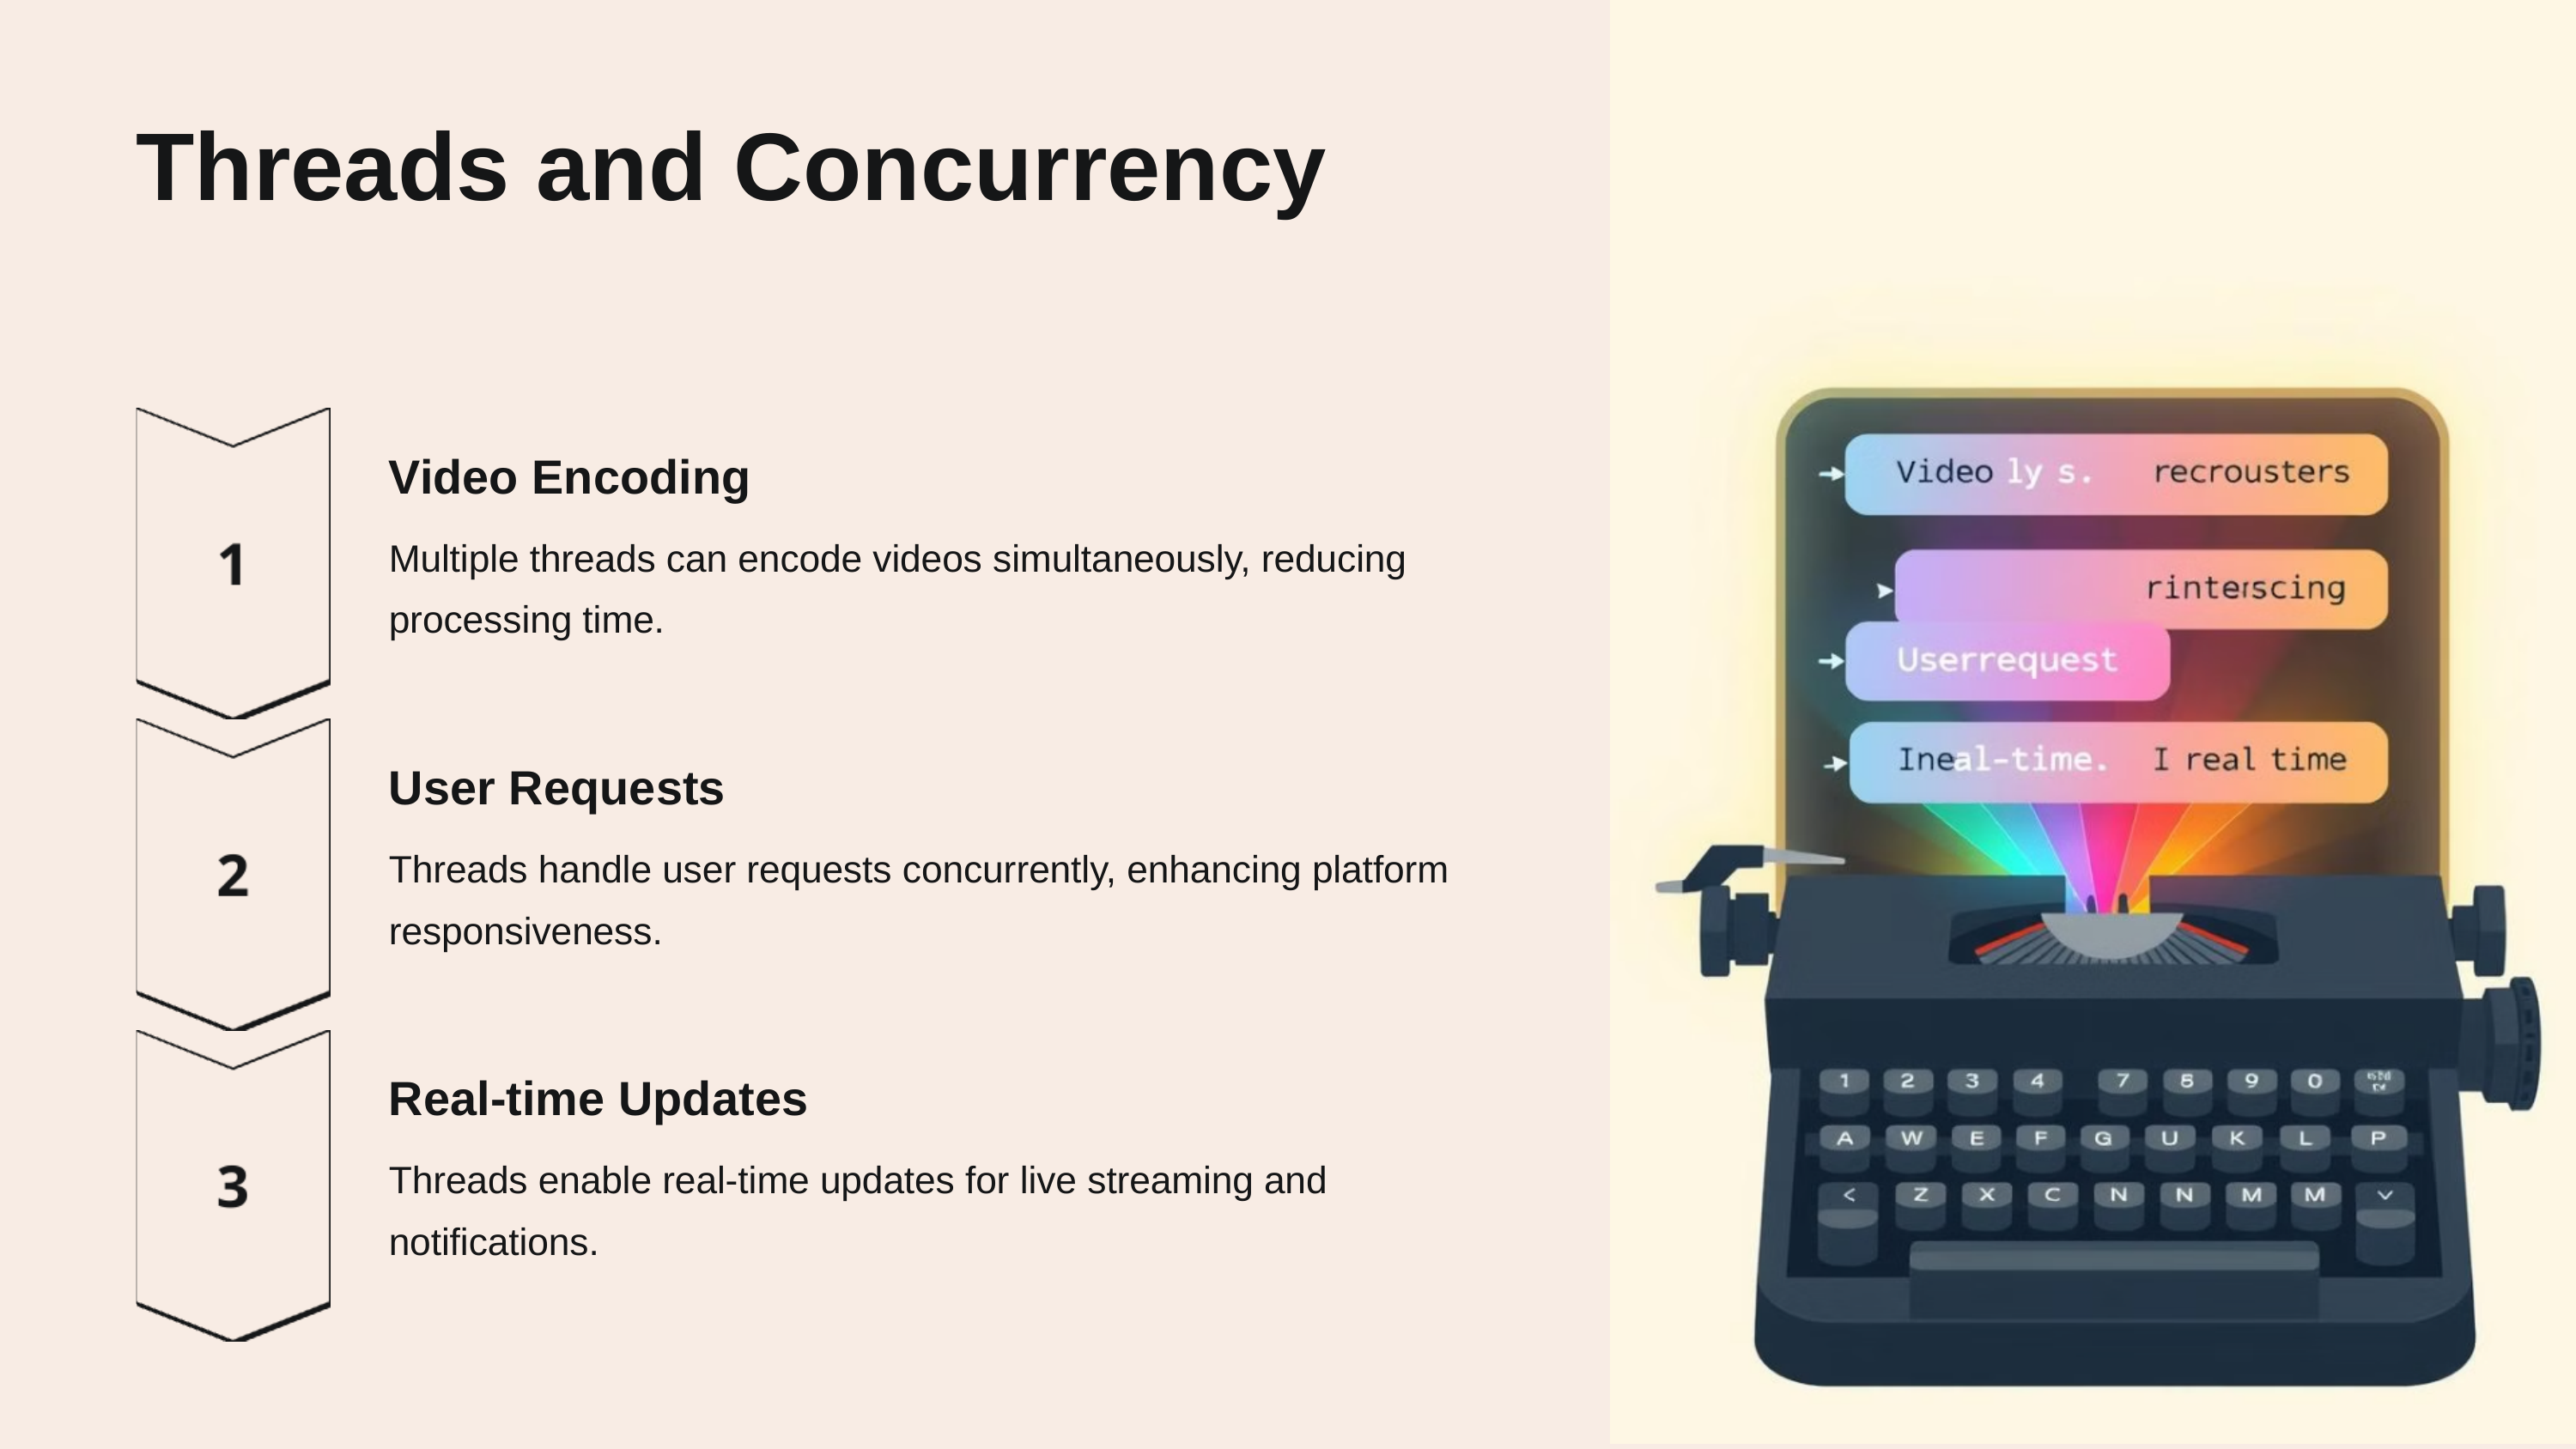

Threads and Concurrency

Video Encoding
Multiple threads can encode videos simultaneously, reducing processing time.

User Requests
Threads handle user requests concurrently, enhancing platform responsiveness.

Real-time Updates
Threads enable real-time updates for live streaming and notifications.